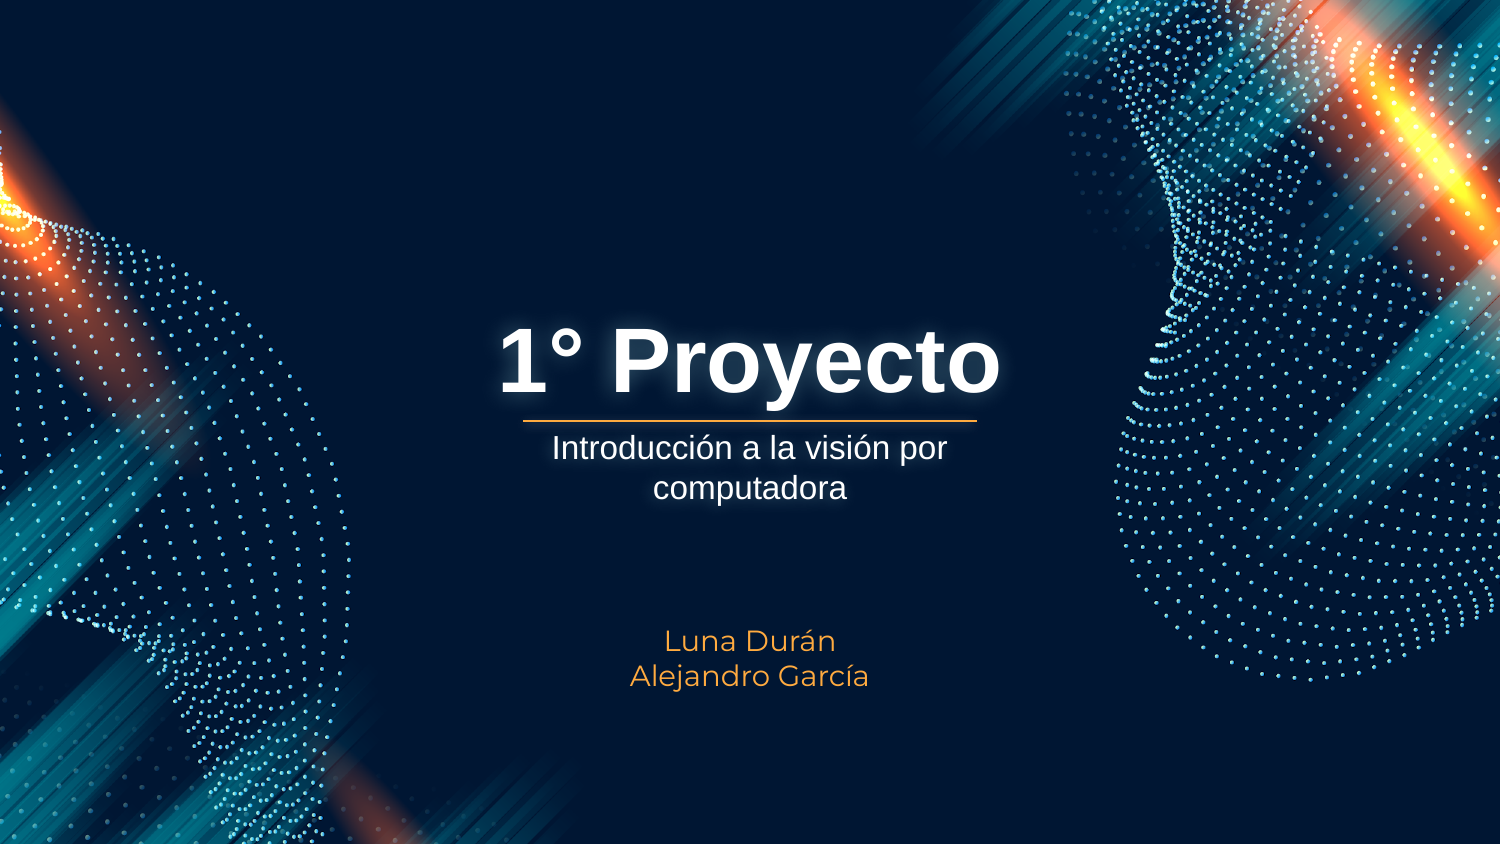

# 1° Proyecto
Introducción a la visión por computadora
Luna Durán
Alejandro García